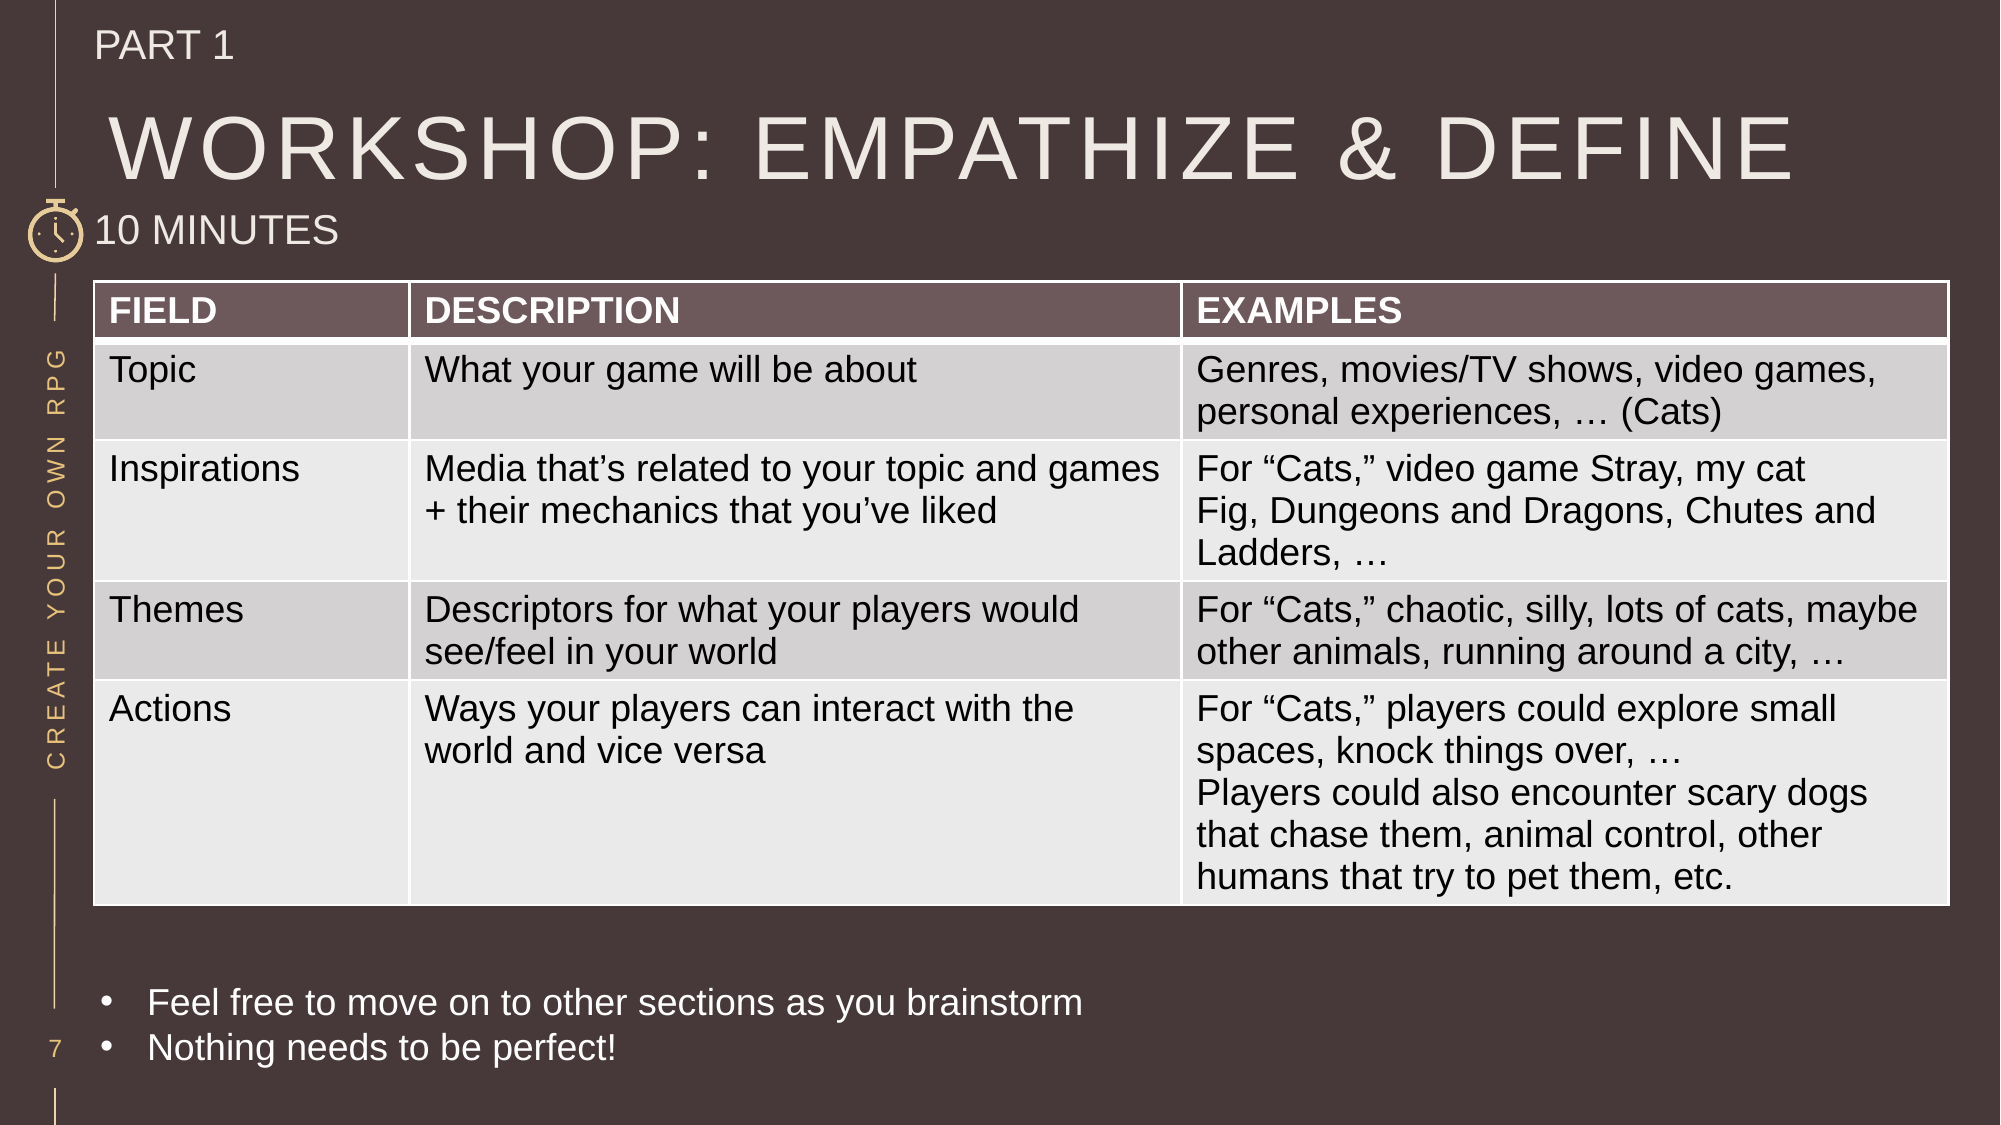

PART 1
# WORKSHOP: EMPATHIZE & DEFINE
10 MINUTES
| FIELD | DESCRIPTION | EXAMPLES |
| --- | --- | --- |
| Topic | What your game will be about | Genres, movies/TV shows, video games, personal experiences, … (Cats) |
| Inspirations | Media that’s related to your topic and games + their mechanics that you’ve liked | For “Cats,” video game Stray, my cat Fig, Dungeons and Dragons, Chutes and Ladders, … |
| Themes | Descriptors for what your players would see/feel in your world | For “Cats,” chaotic, silly, lots of cats, maybe other animals, running around a city, … |
| Actions | Ways your players can interact with the world and vice versa | For “Cats,” players could explore small spaces, knock things over, … Players could also encounter scary dogs that chase them, animal control, other humans that try to pet them, etc. |
CREATE YOUR OWN RPG
Feel free to move on to other sections as you brainstorm
Nothing needs to be perfect!
7